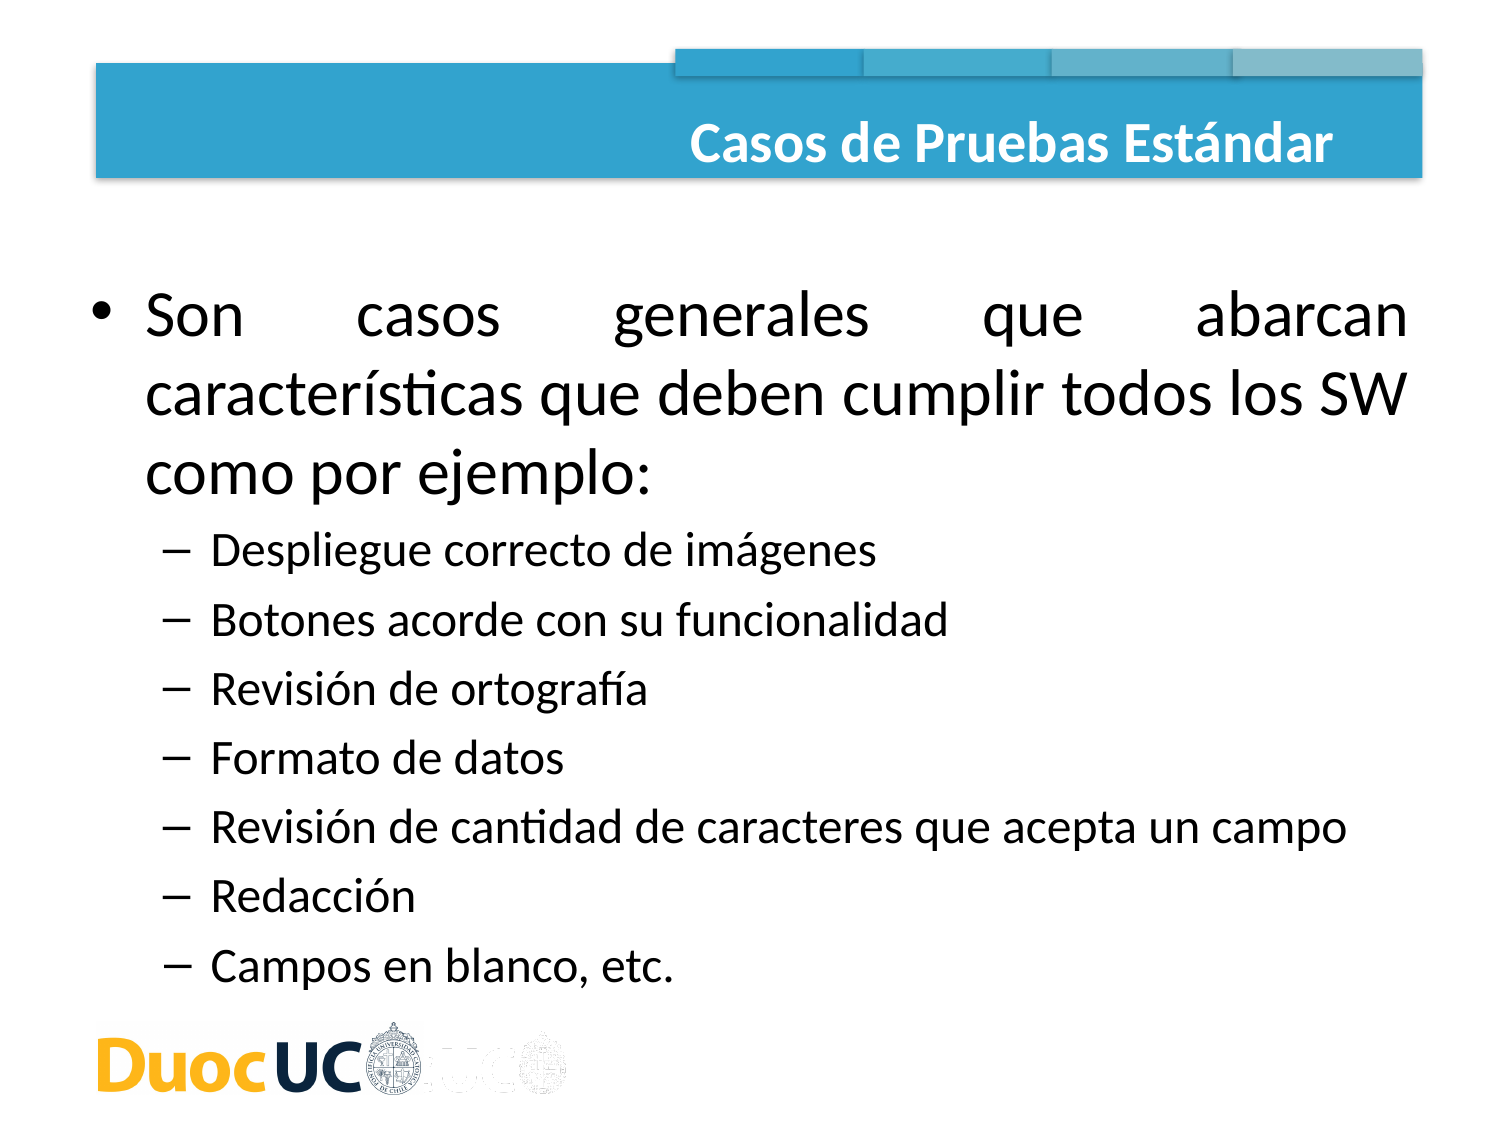

Casos de Pruebas Estándar
Son casos generales que abarcan características que deben cumplir todos los SW como por ejemplo:
Despliegue correcto de imágenes
Botones acorde con su funcionalidad
Revisión de ortografía
Formato de datos
Revisión de cantidad de caracteres que acepta un campo
Redacción
Campos en blanco, etc.